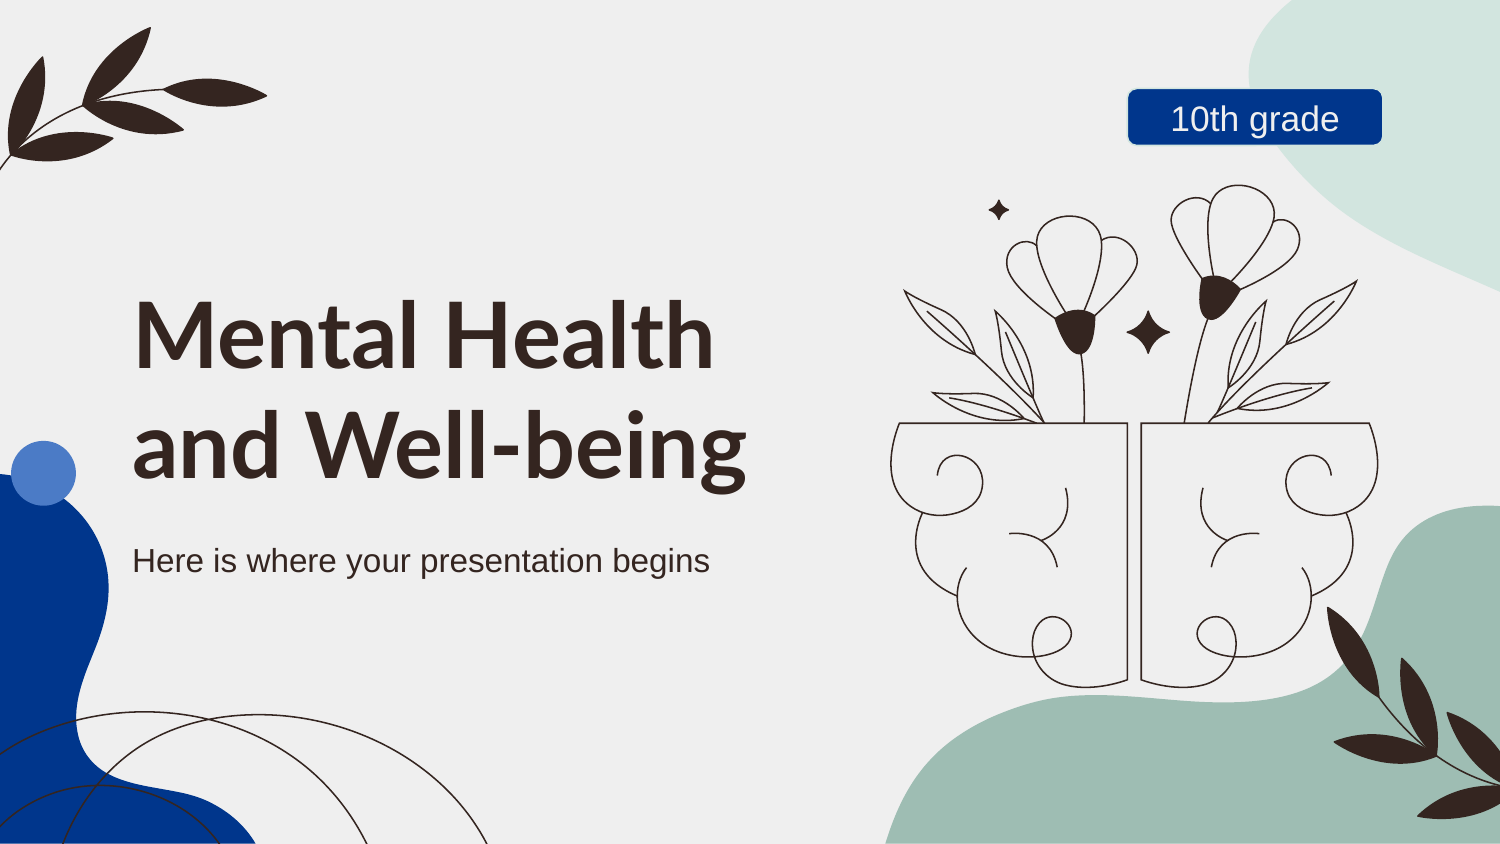

10th grade

# Mental Health and Well-being

Here is where your presentation begins